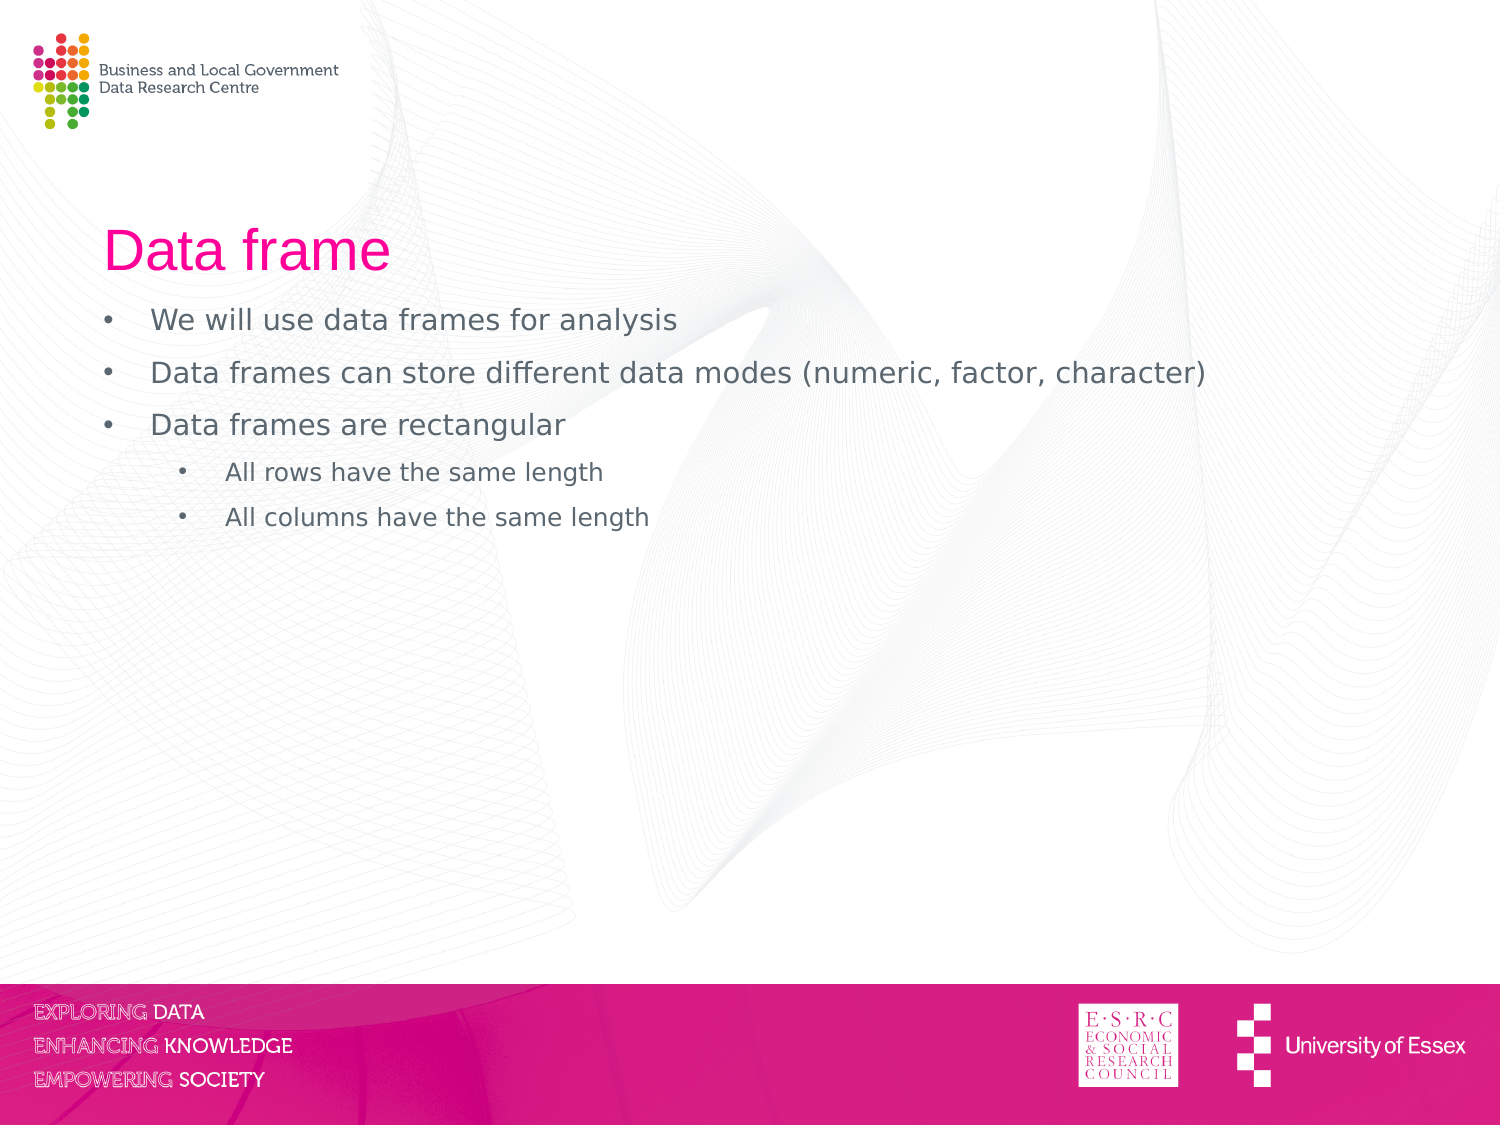

Data frame
We will use data frames for analysis
Data frames can store different data modes (numeric, factor, character)
Data frames are rectangular
All rows have the same length
All columns have the same length